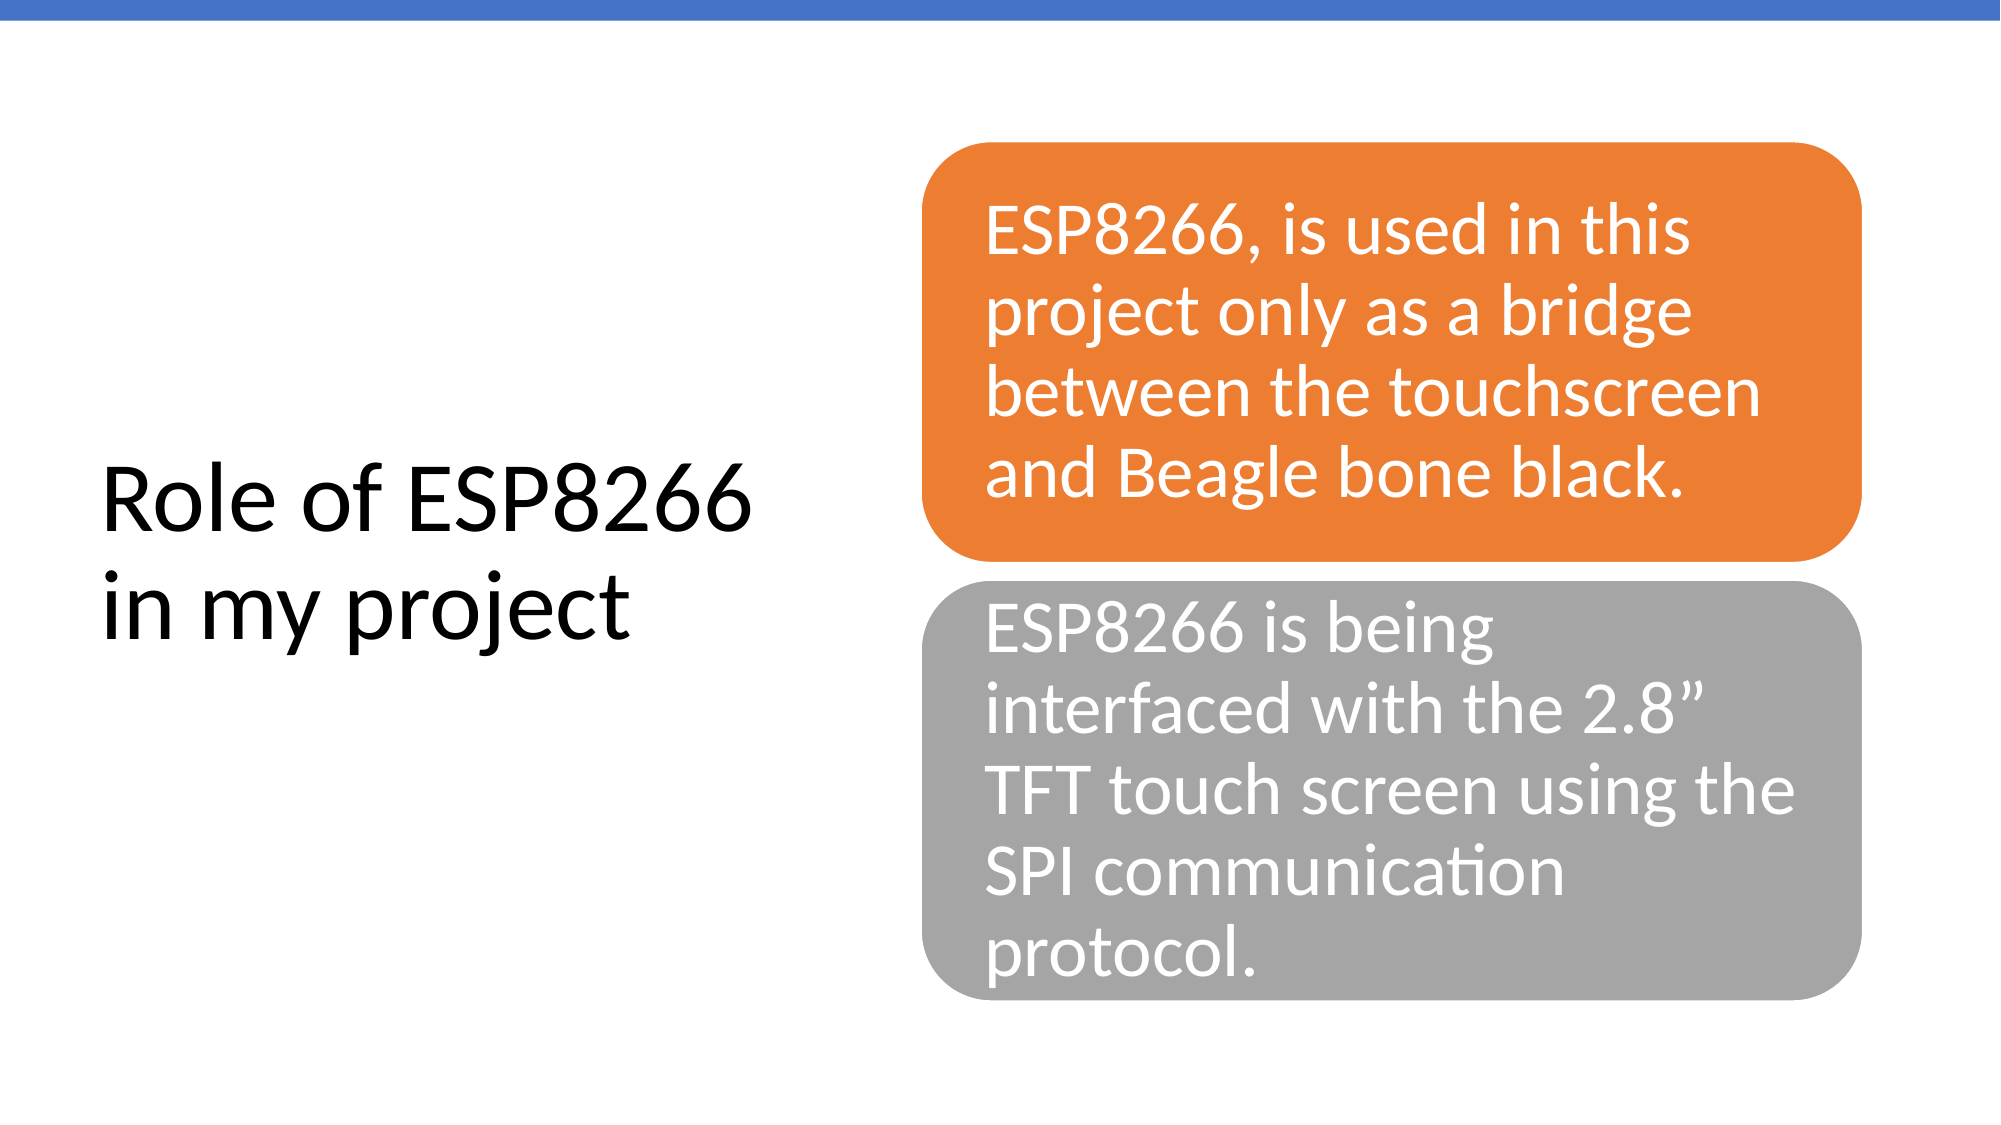

ESP8266, is used in this project only as a bridge between the touchscreen and Beagle bone black.
ESP8266 is being interfaced with the 2.8” TFT touch screen using the SPI communication protocol.
# Role of ESP8266 in my project